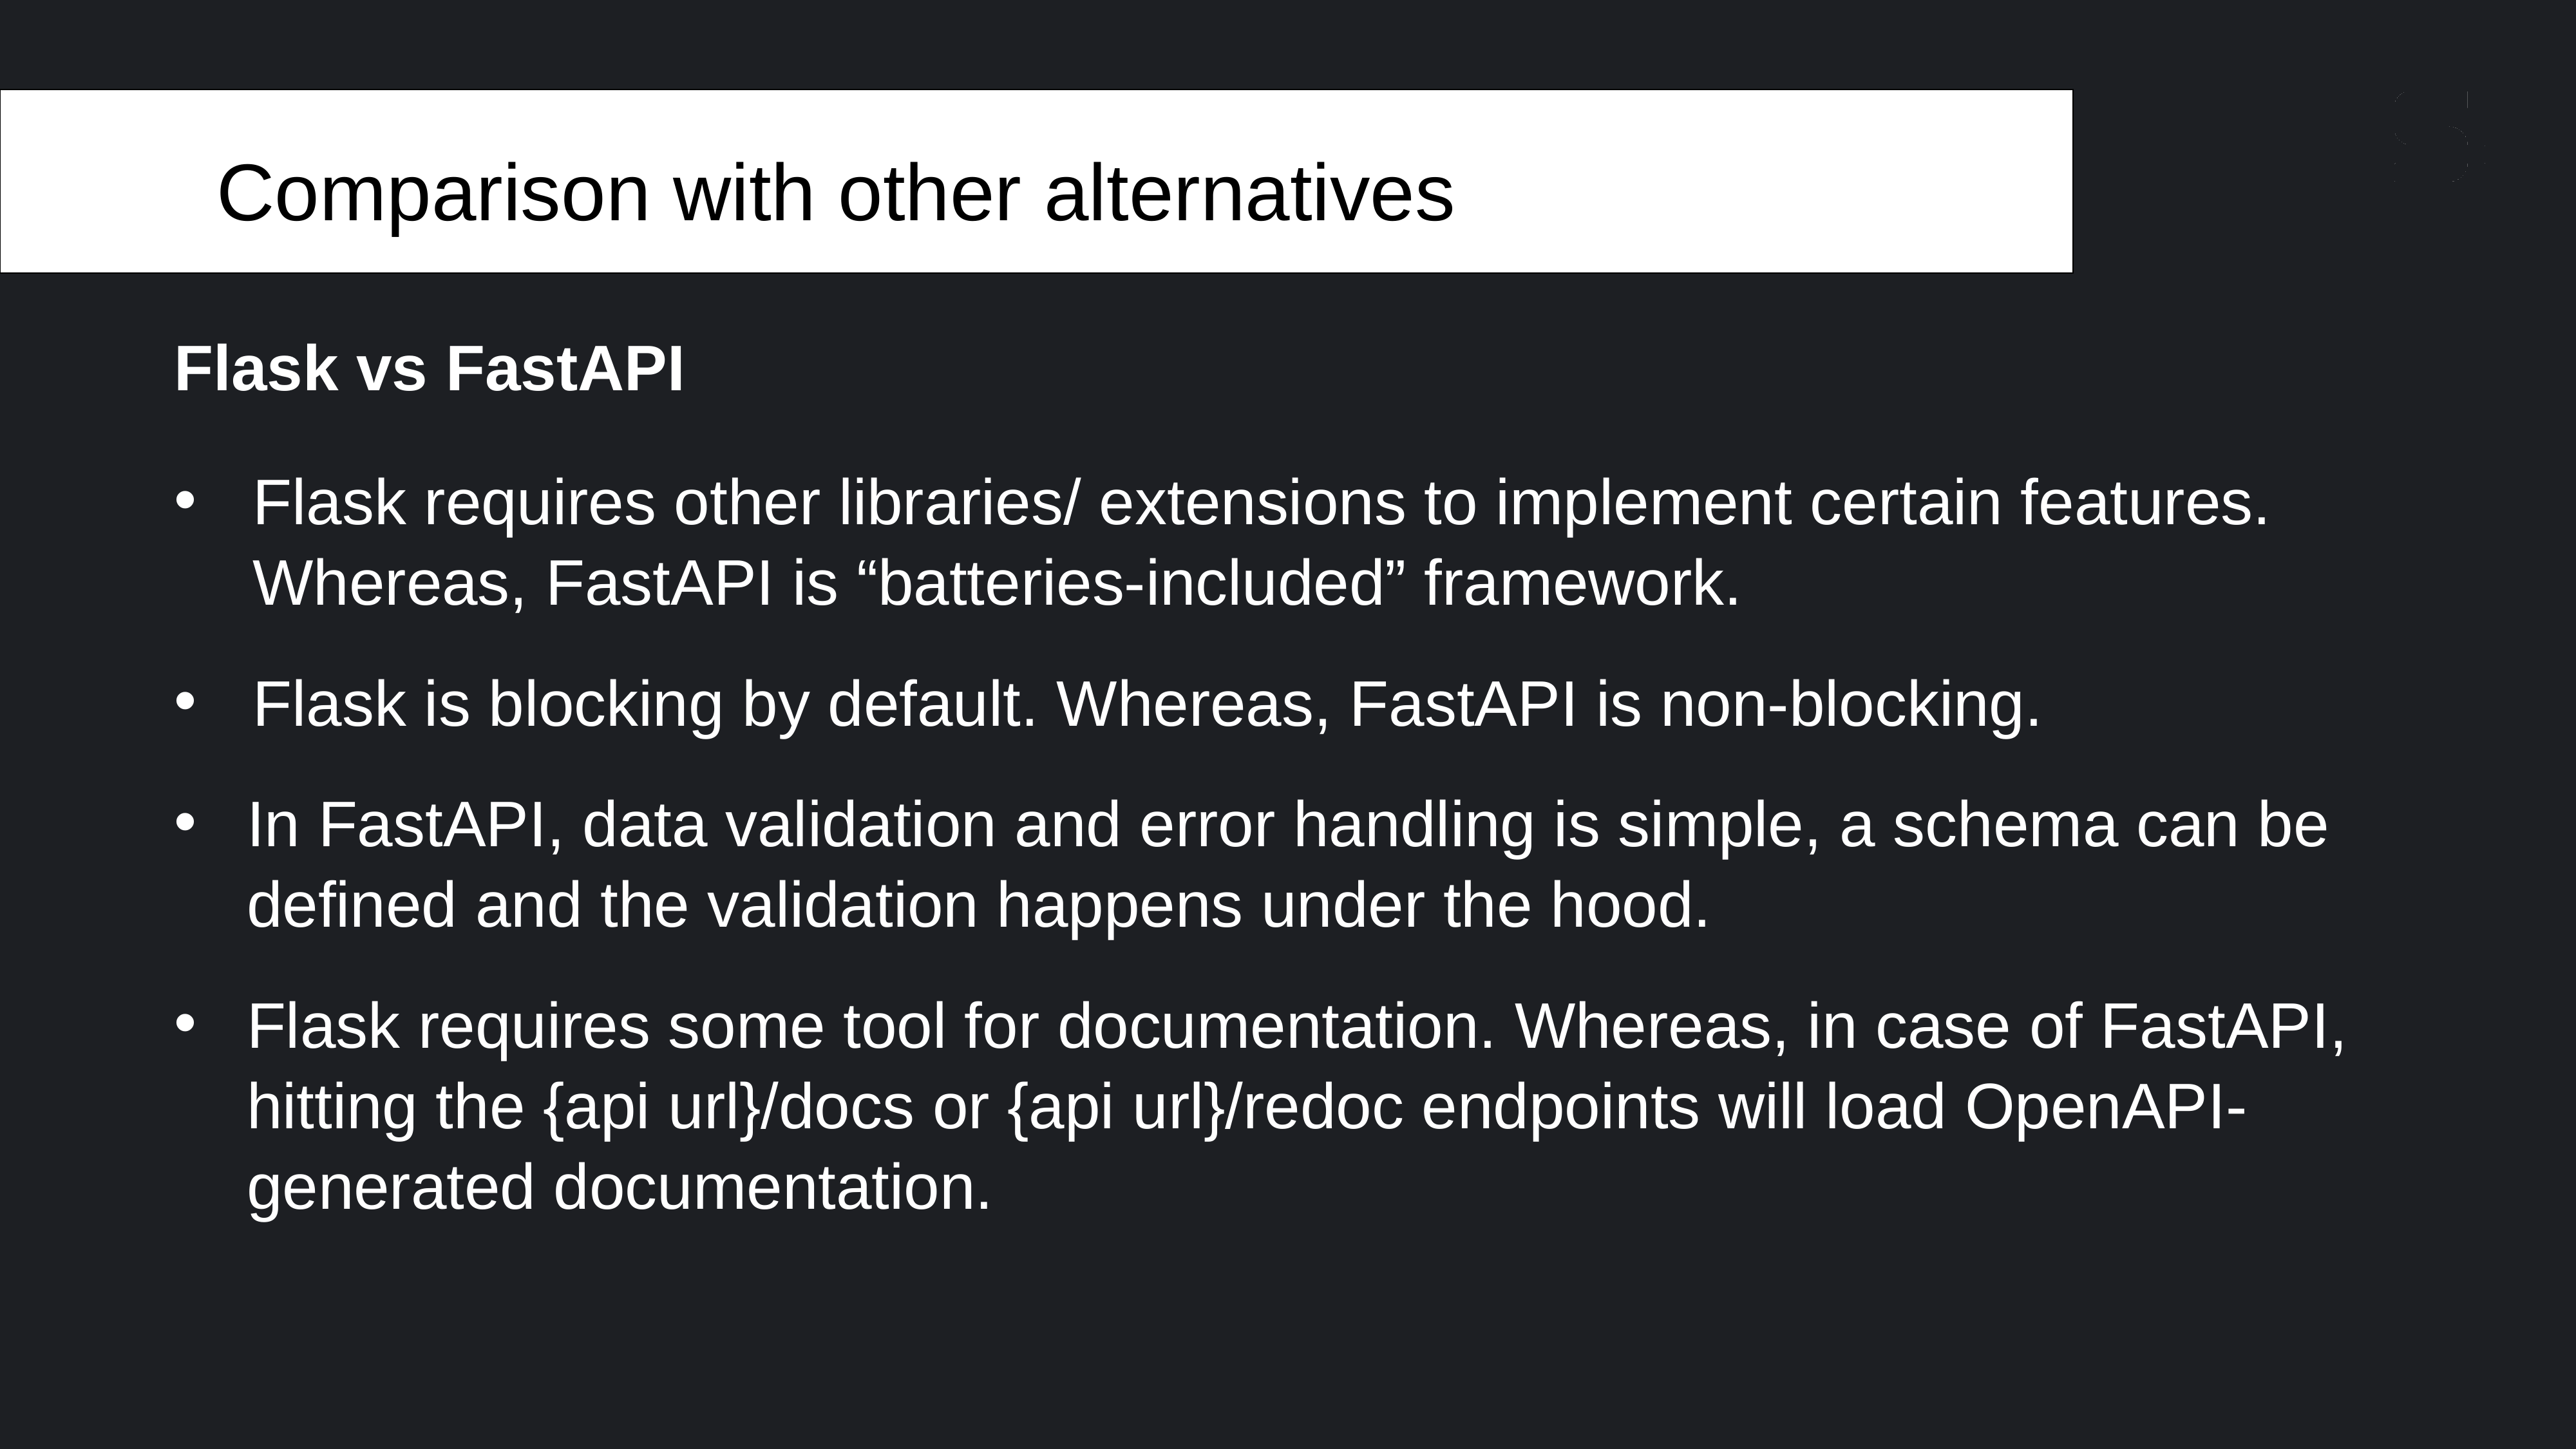

# Comparison with other alternatives
Flask vs FastAPI
Flask requires other libraries/ extensions to implement certain features. Whereas, FastAPI is “batteries-included” framework.
Flask is blocking by default. Whereas, FastAPI is non-blocking.
In FastAPI, data validation and error handling is simple, a schema can be defined and the validation happens under the hood.
Flask requires some tool for documentation. Whereas, in case of FastAPI, hitting the {api url}/docs or {api url}/redoc endpoints will load OpenAPI-generated documentation.